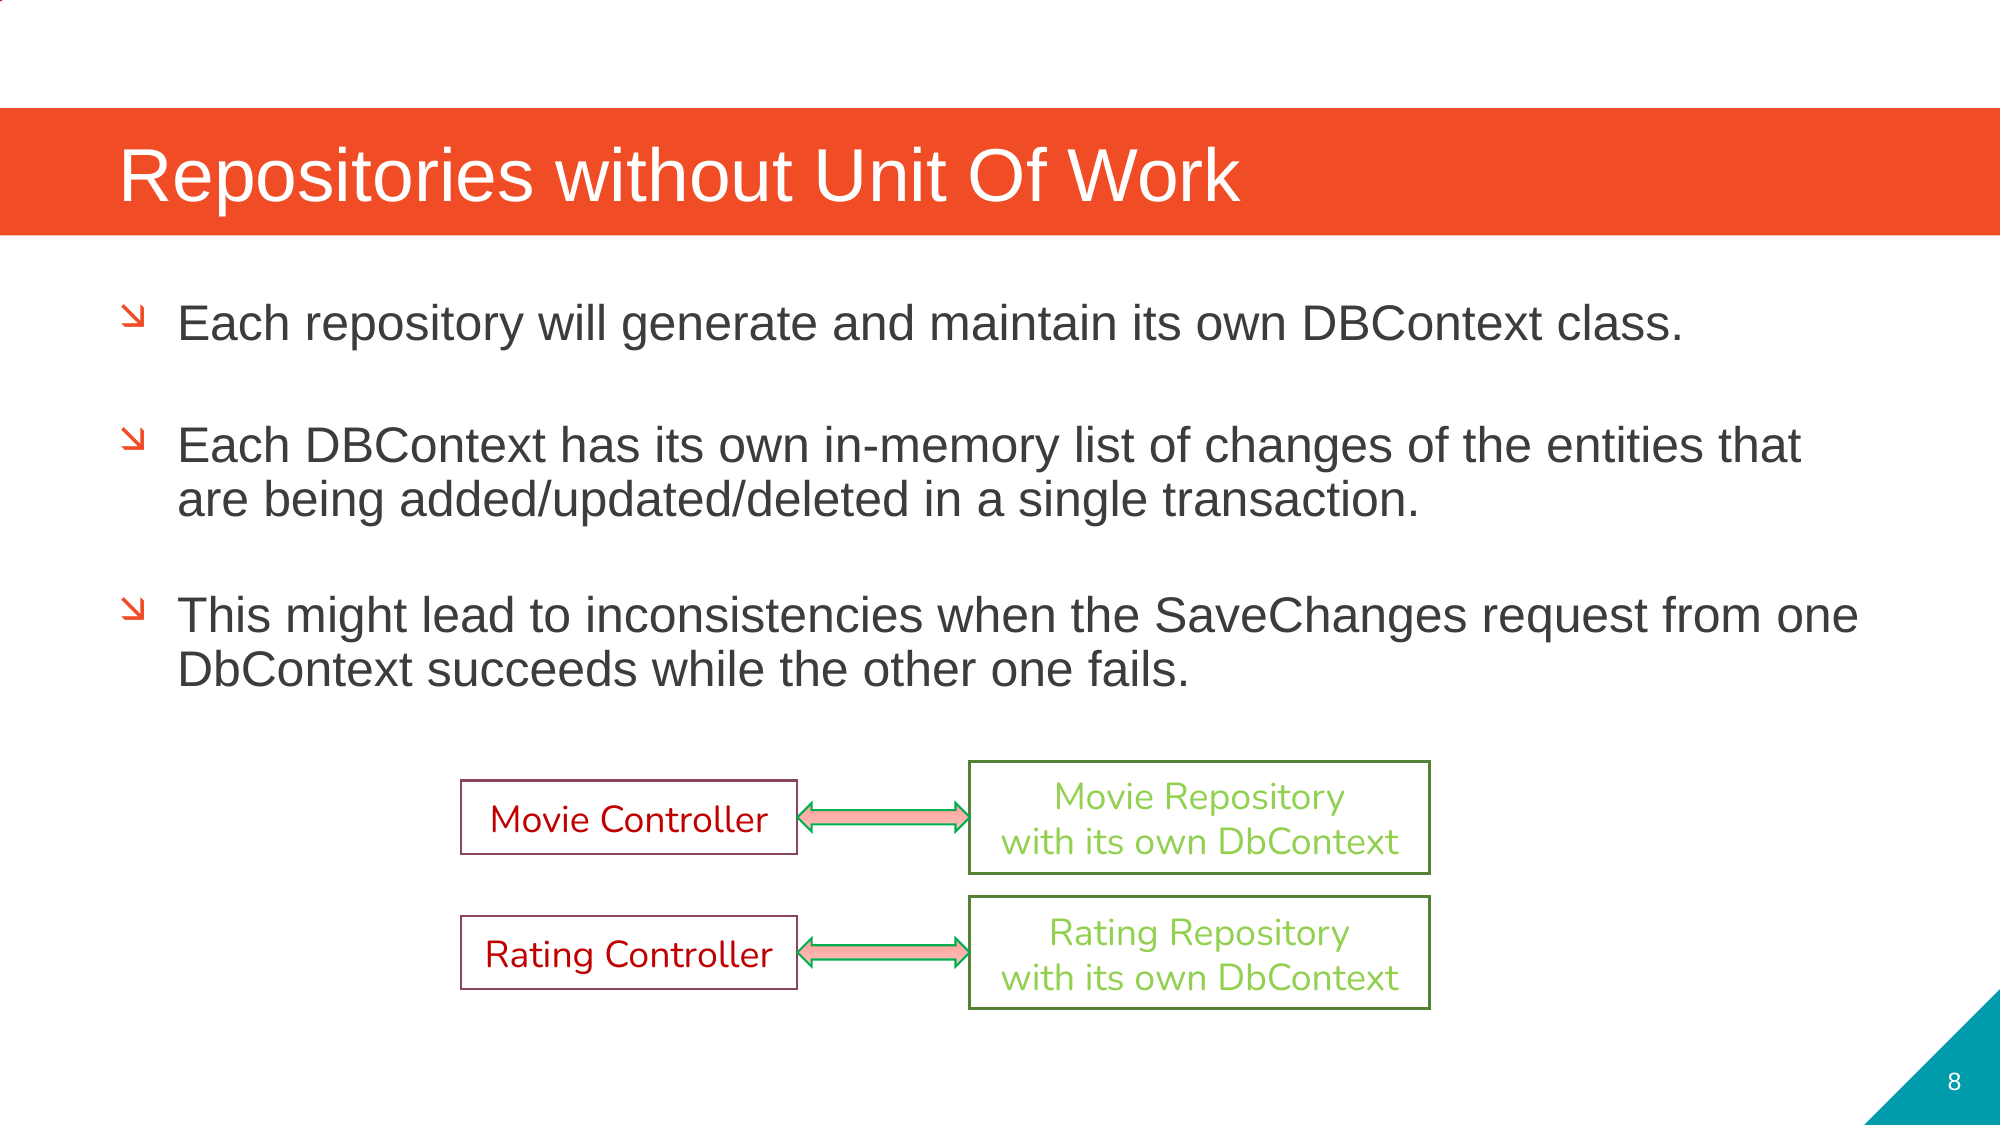

# Repositories without Unit Of Work
Each repository will generate and maintain its own DBContext class.
Each DBContext has its own in-memory list of changes of the entities that are being added/updated/deleted in a single transaction.
This might lead to inconsistencies when the SaveChanges request from one DbContext succeeds while the other one fails.
Movie Repository
with its own DbContext
Movie Controller

Rating Repository
with its own DbContext
Rating Controller

8